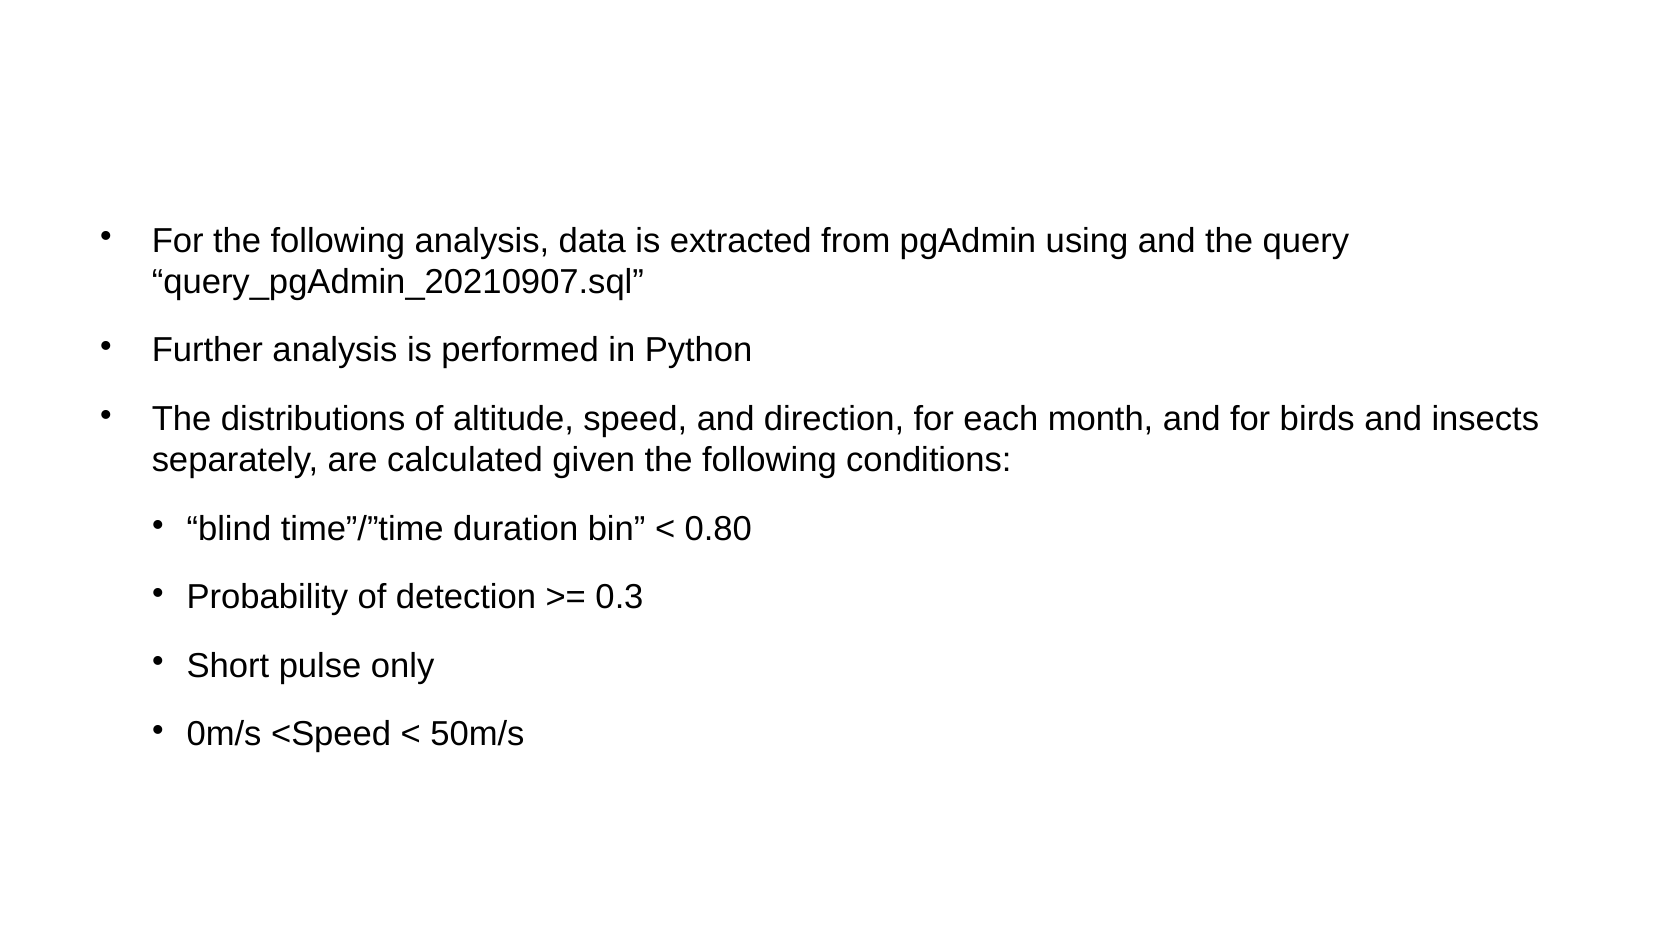

For the following analysis, data is extracted from pgAdmin using and the query “query_pgAdmin_20210907.sql”
Further analysis is performed in Python
The distributions of altitude, speed, and direction, for each month, and for birds and insects separately, are calculated given the following conditions:
“blind time”/”time duration bin” < 0.80
Probability of detection >= 0.3
Short pulse only
0m/s <Speed < 50m/s